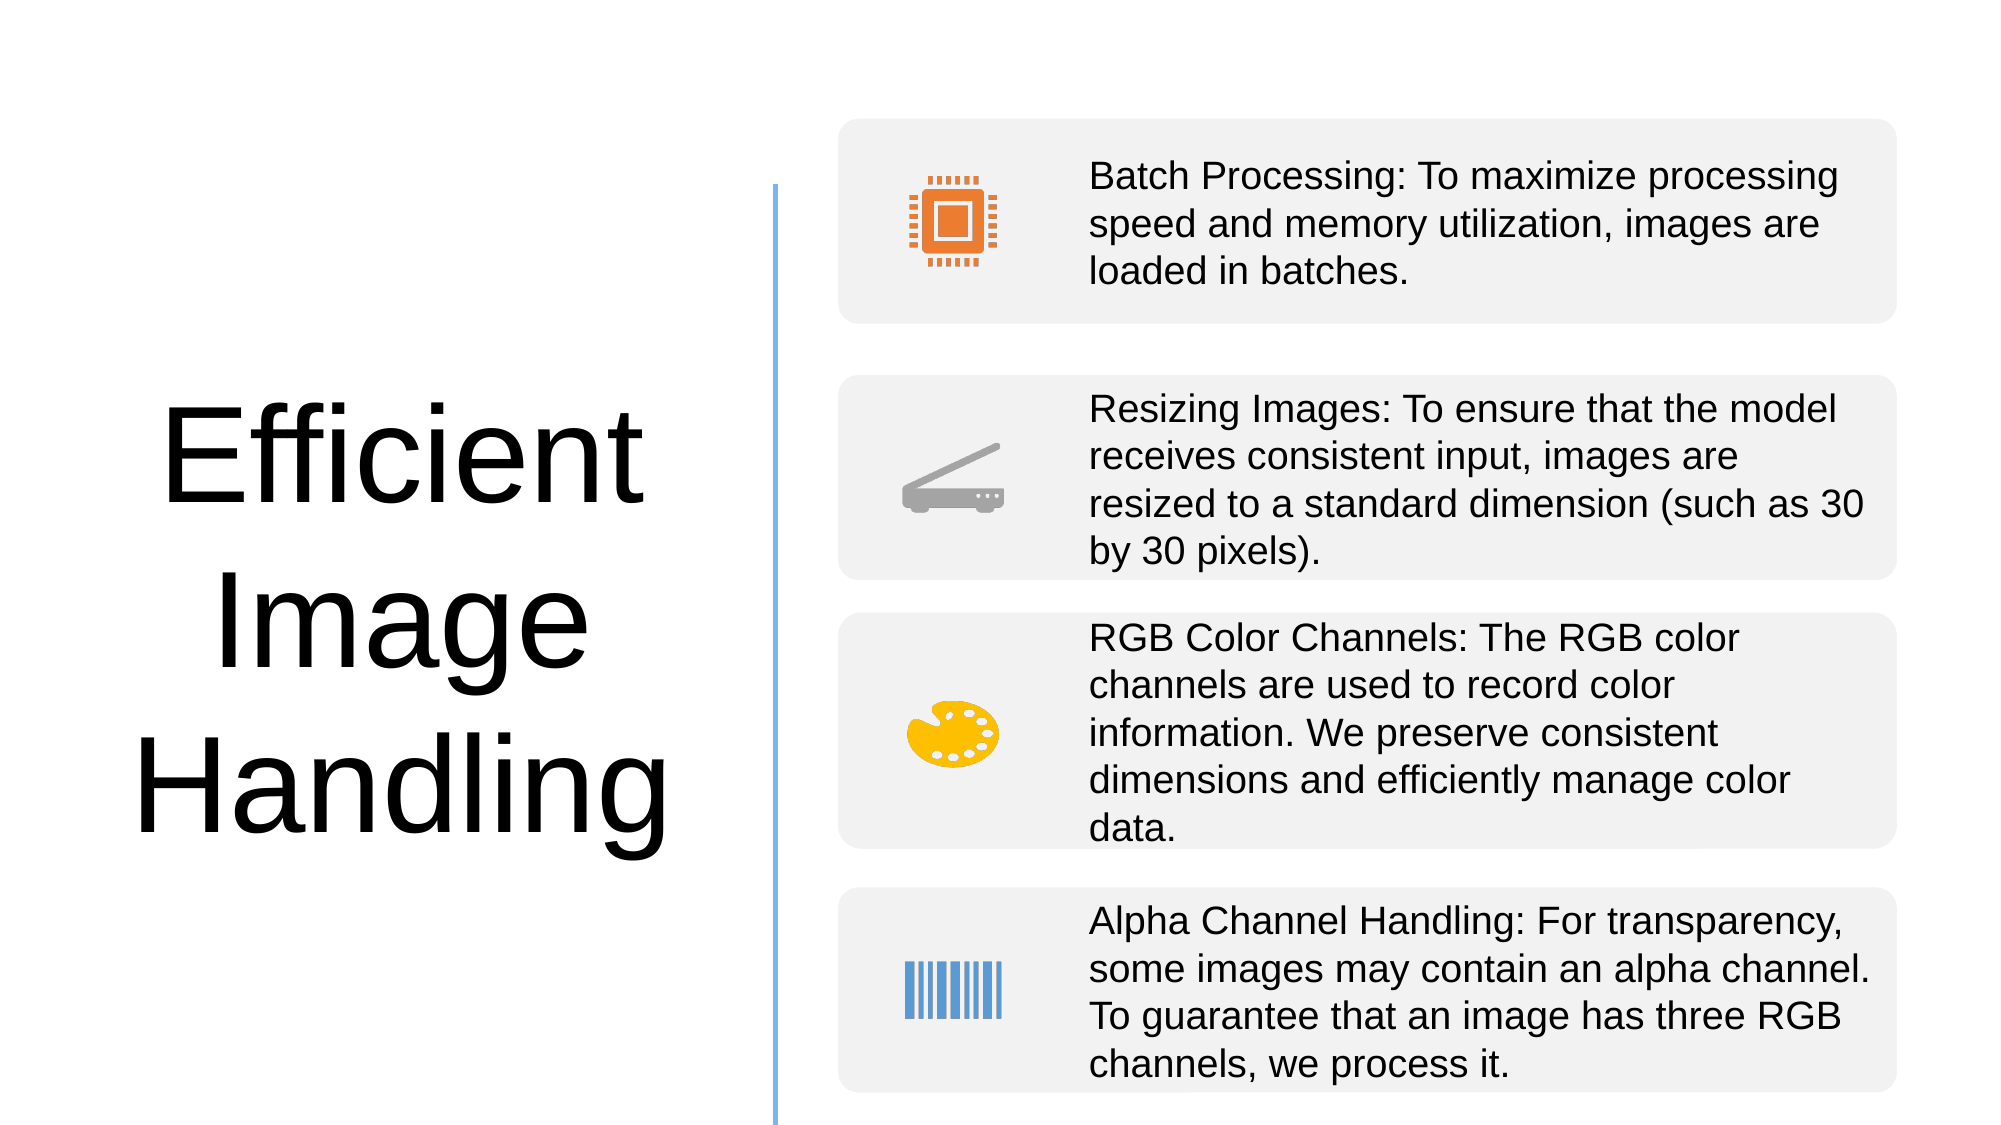

Batch Processing: To maximize processing speed and memory utilization, images are loaded in batches.

Resizing Images: To ensure that the model receives consistent input, images are resized to a standard dimension (such as 30 by 30 pixels).

RGB Color Channels: The RGB color channels are used to record color information. We preserve consistent dimensions and efficiently manage color data.

Alpha Channel Handling: For transparency, some images may contain an alpha channel. To guarantee that an image has three RGB channels, we process it.

# Efficient Image Handling